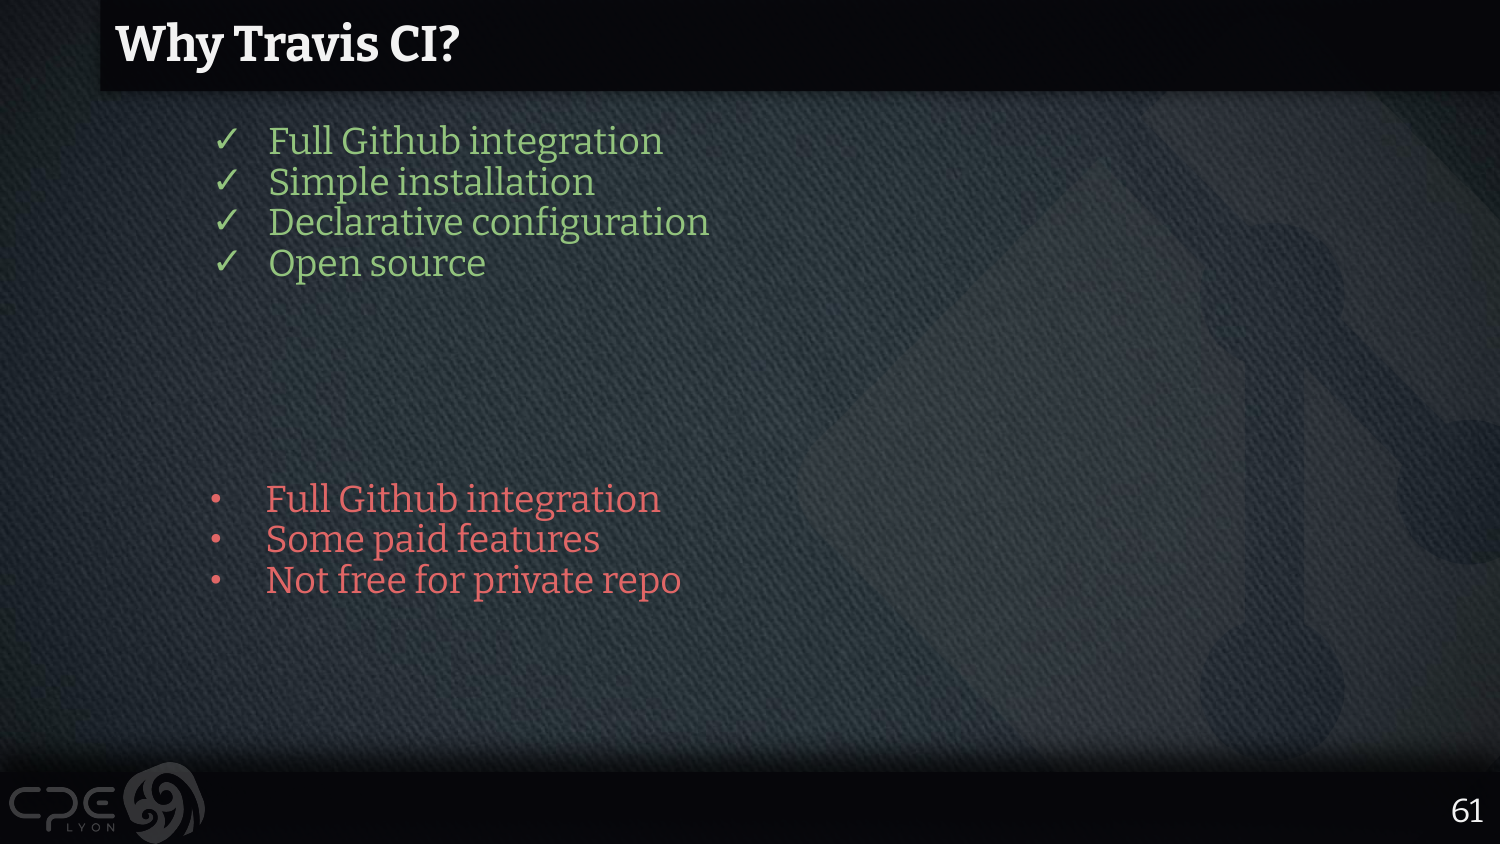

# Why Travis CI?
Full Github integration
Simple installation
Declarative configuration
Open source
Full Github integration
Some paid features
Not free for private repo